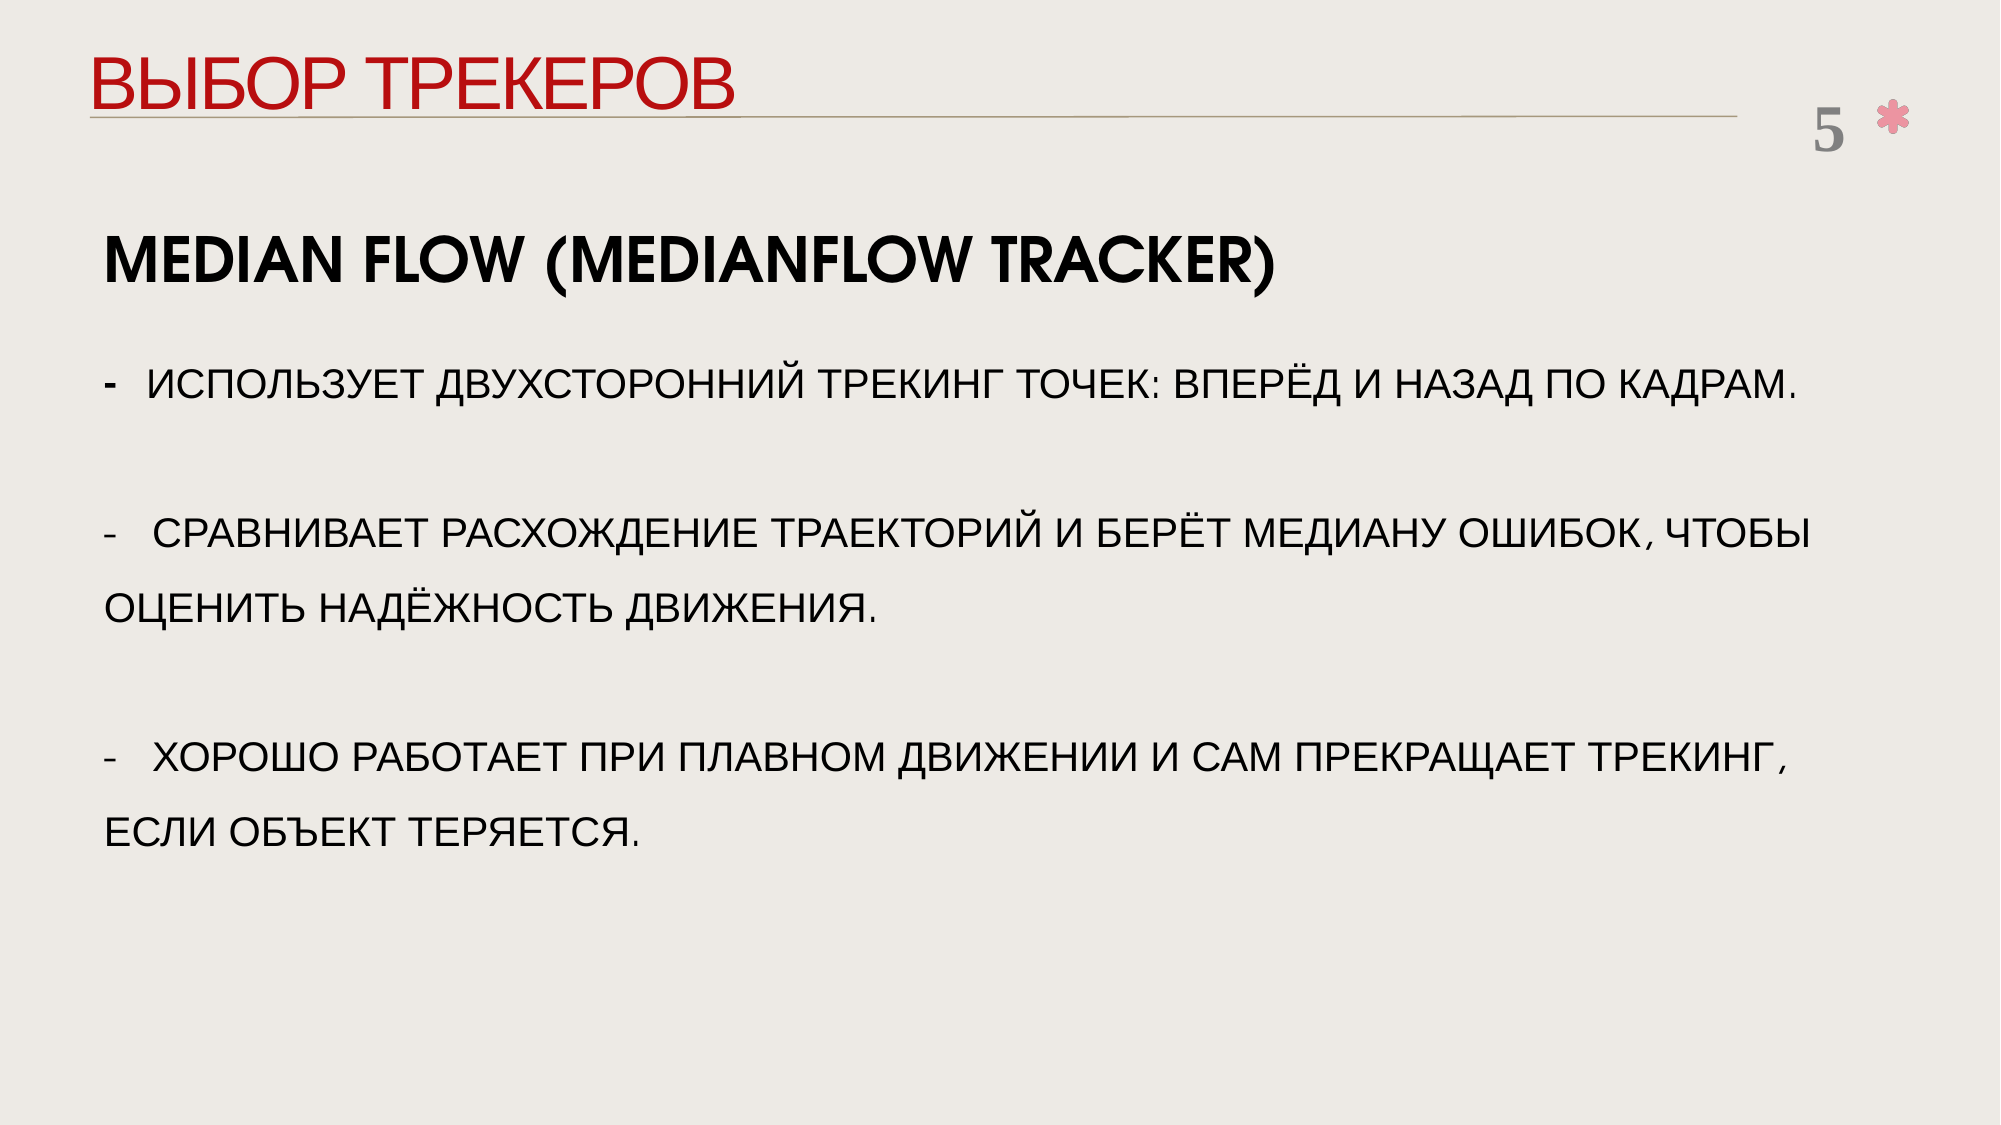

# Выбор трекеров
5
Median Flow (MedianFlow Tracker)
-   использует двухсторонний трекинг точек: вперёд и назад по кадрам.
-   сравнивает расхождение траекторий и берёт медиану ошибок, чтобы оценить надёжность движения.
-   хорошо работает при плавном движении и сам прекращает трекинг, если объект теряется.